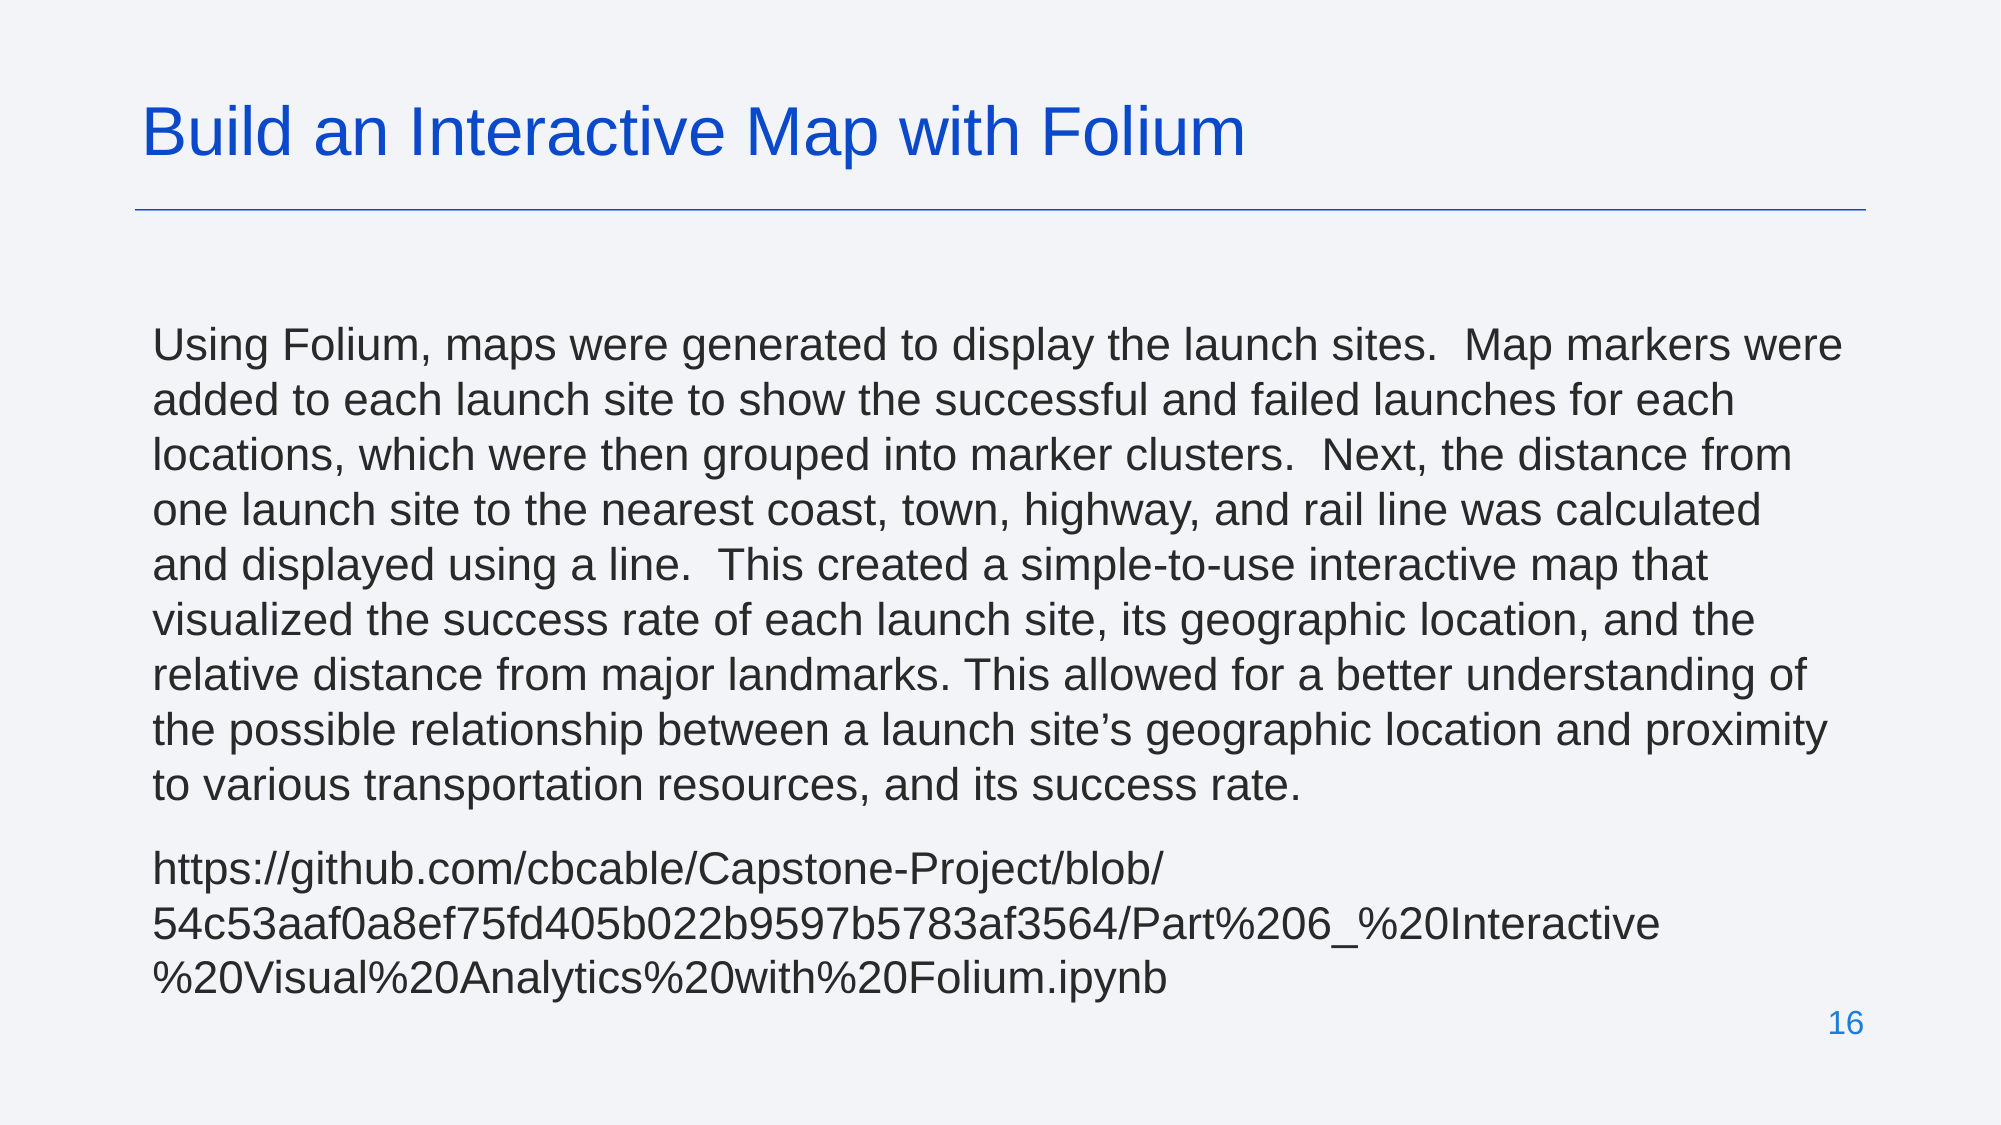

Build an Interactive Map with Folium
Using Folium, maps were generated to display the launch sites.  Map markers were added to each launch site to show the successful and failed launches for each locations, which were then grouped into marker clusters.  Next, the distance from one launch site to the nearest coast, town, highway, and rail line was calculated and displayed using a line.  This created a simple-to-use interactive map that visualized the success rate of each launch site, its geographic location, and the relative distance from major landmarks. This allowed for a better understanding of the possible relationship between a launch site’s geographic location and proximity to various transportation resources, and its success rate.
https://github.com/cbcable/Capstone-Project/blob/54c53aaf0a8ef75fd405b022b9597b5783af3564/Part%206_%20Interactive%20Visual%20Analytics%20with%20Folium.ipynb

16